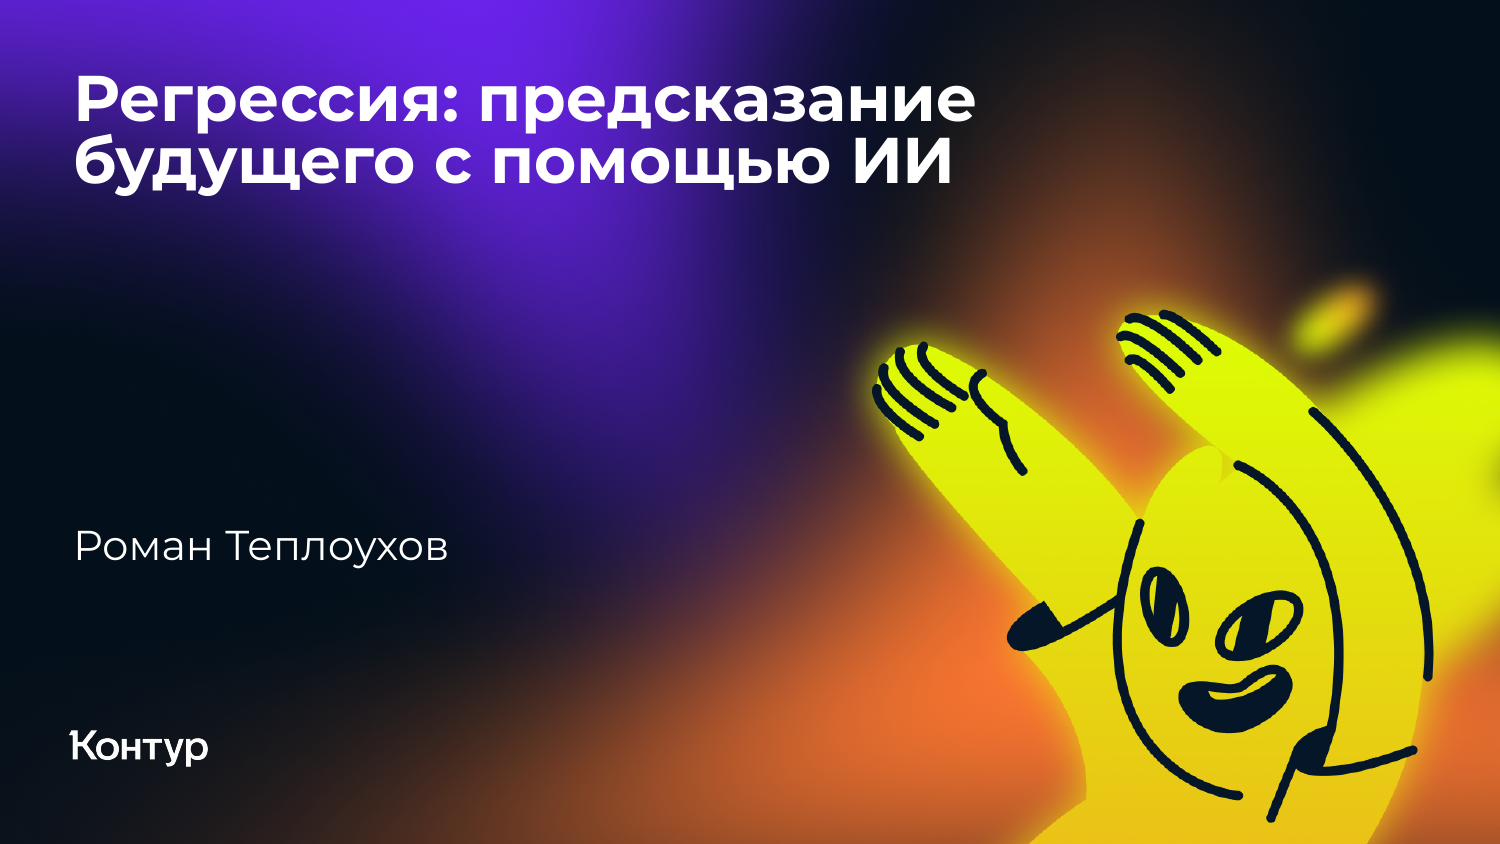

# Регрессия: предсказание будущего с помощью ИИ
Роман Теплоухов